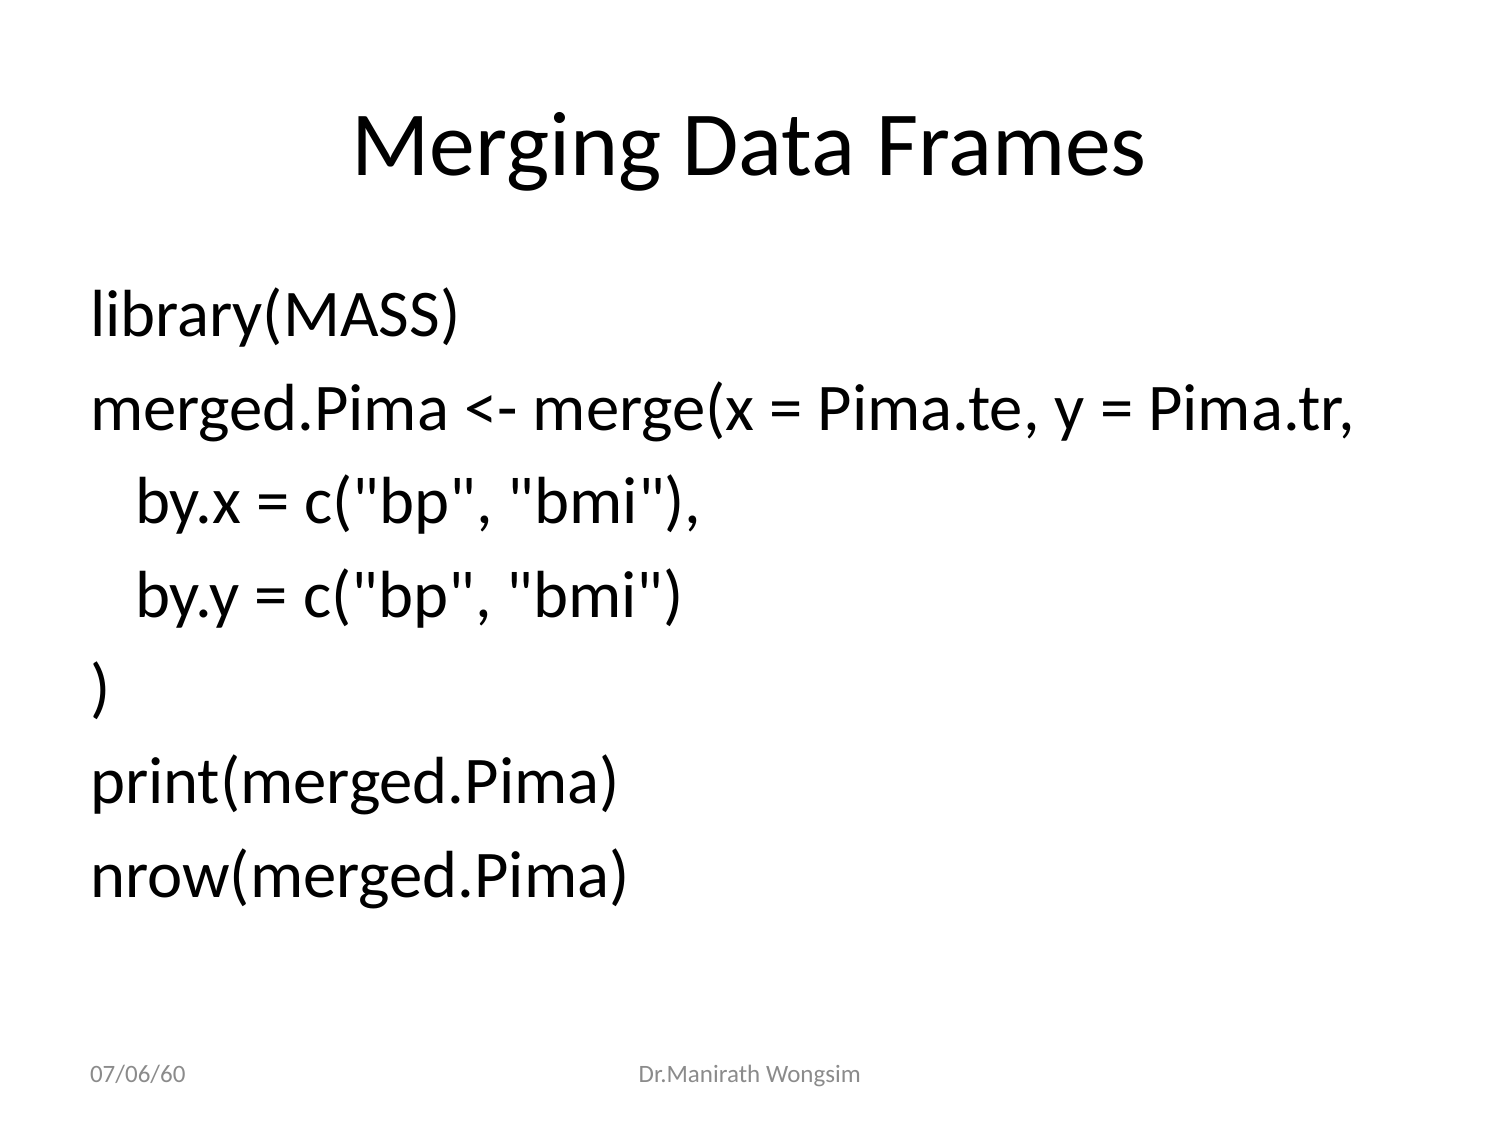

# Merging Data Frames
library(MASS)
merged.Pima <- merge(x = Pima.te, y = Pima.tr,
   by.x = c("bp", "bmi"),
   by.y = c("bp", "bmi")
)
print(merged.Pima)
nrow(merged.Pima)

07/06/60
Dr.Manirath Wongsim